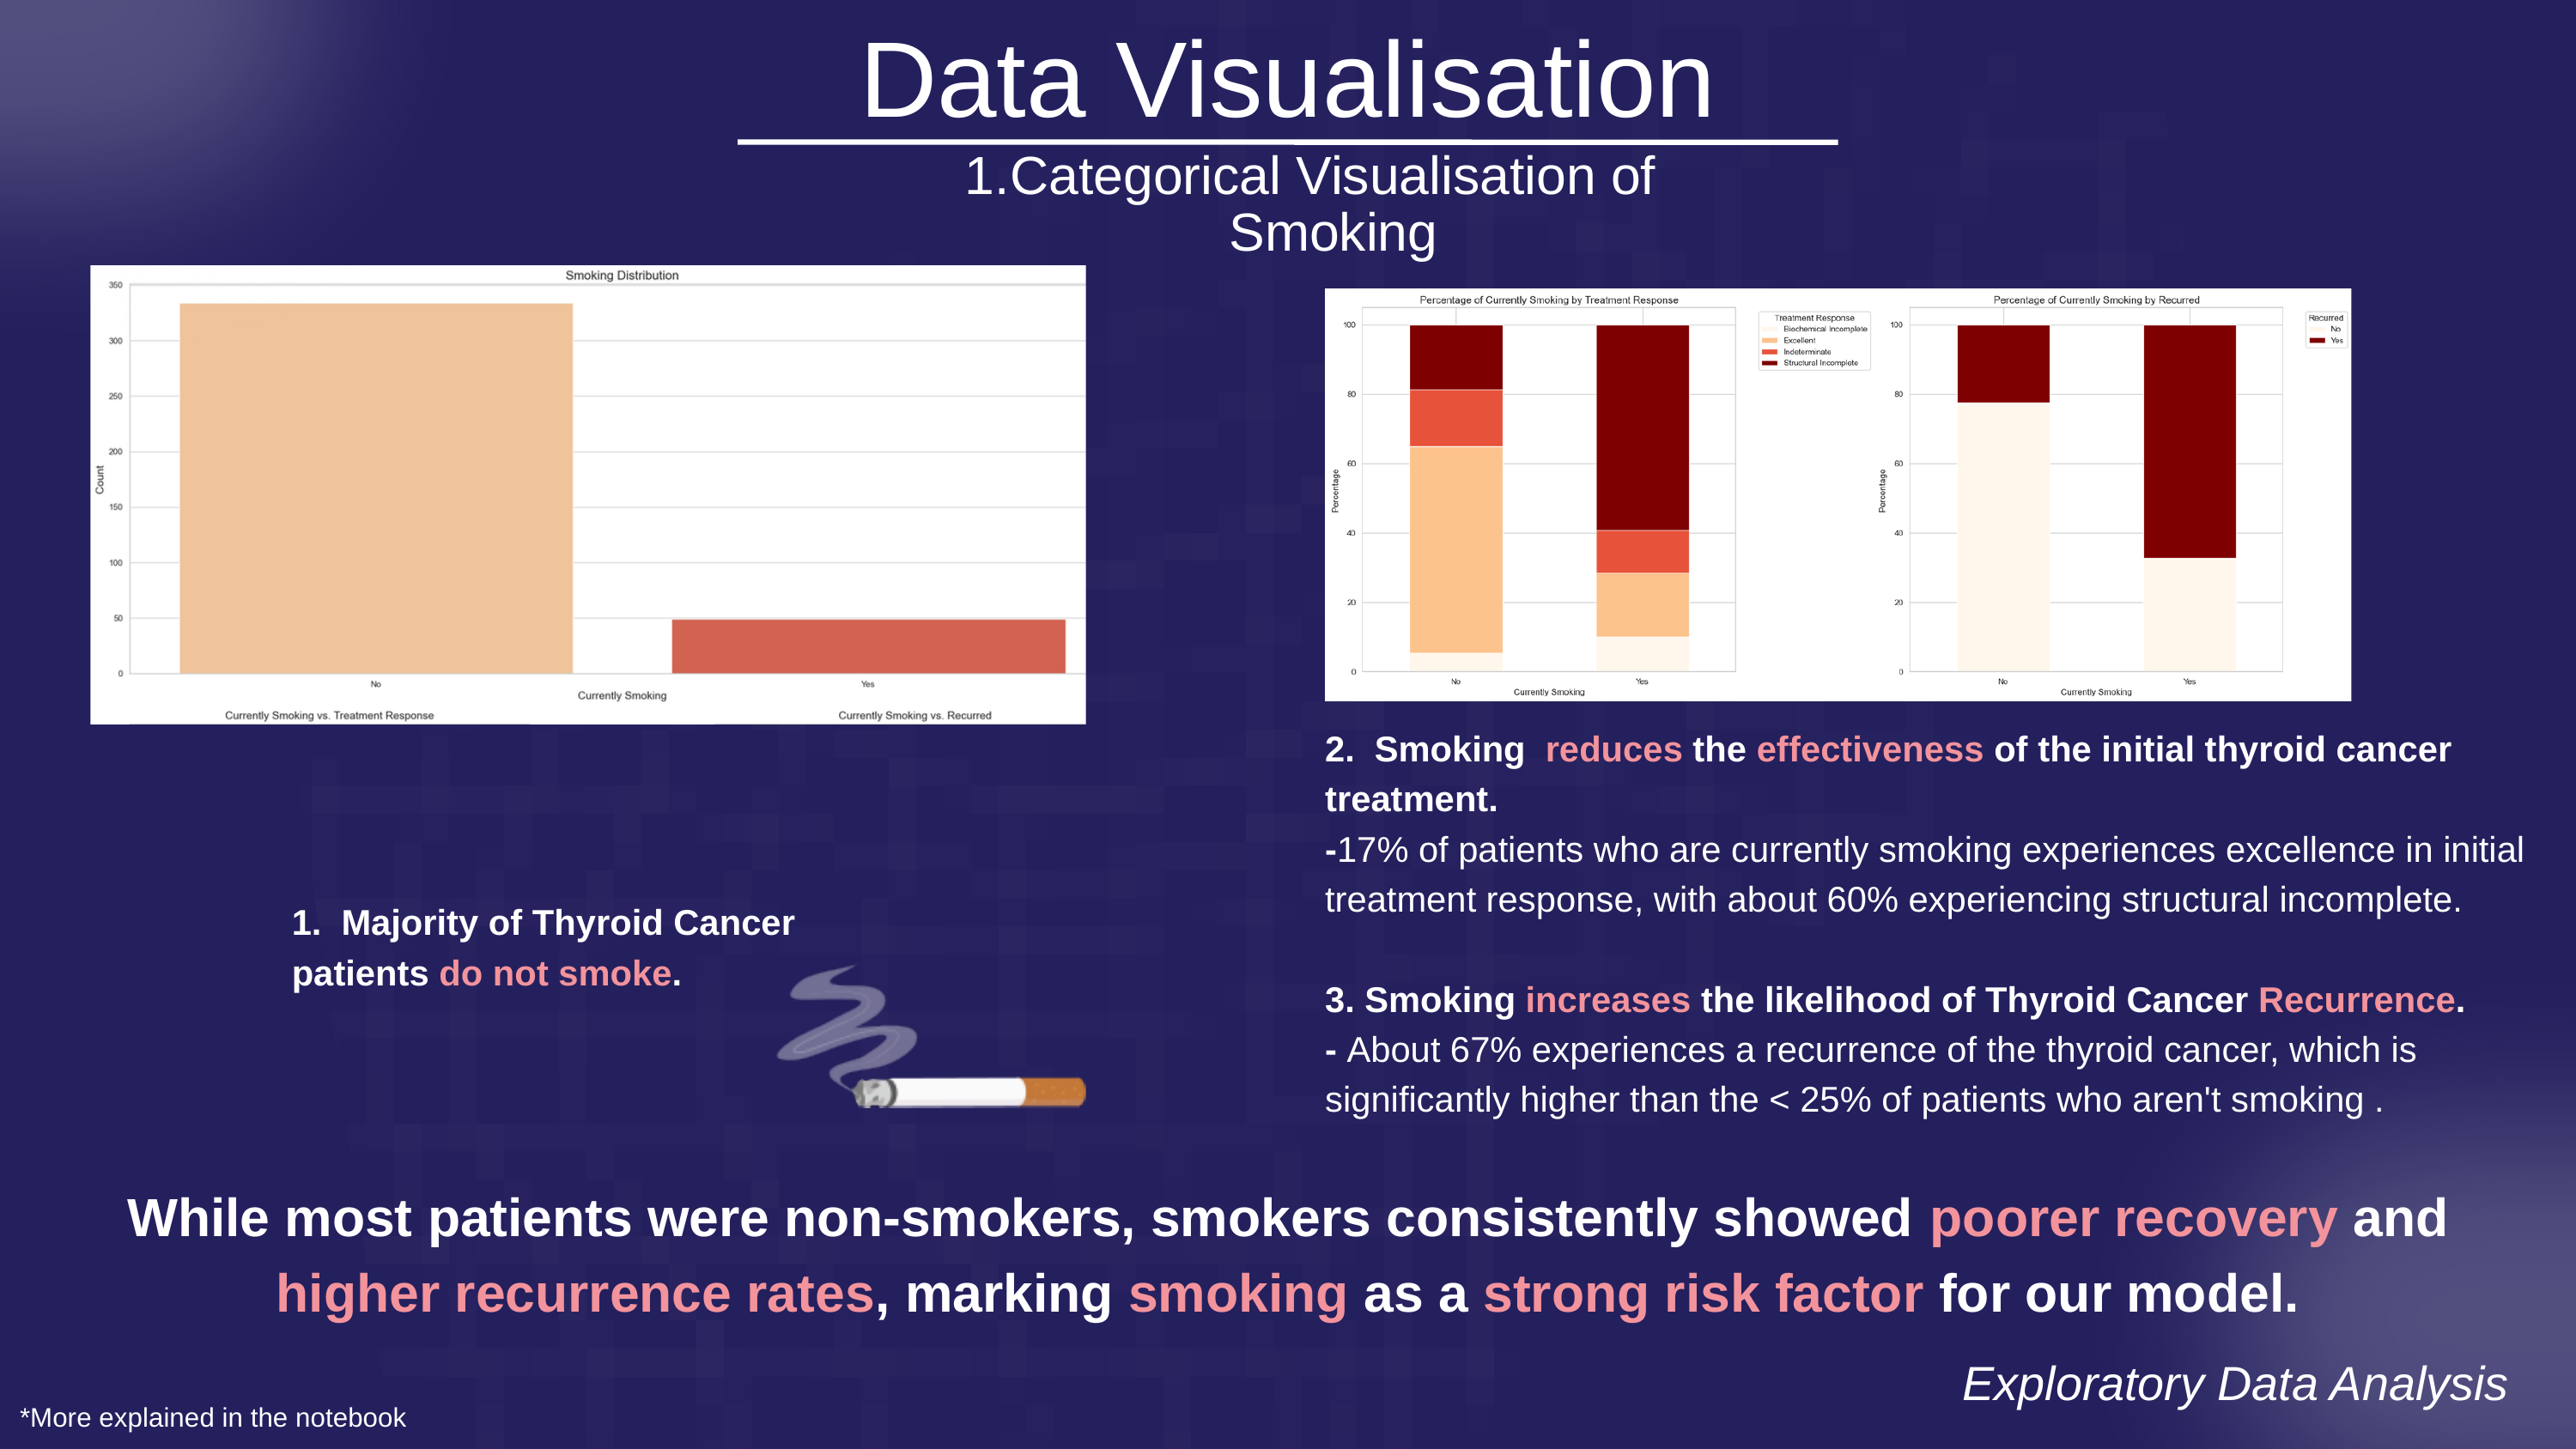

Data Visualisation

Categorical Visualisation of Smoking

2.  Smoking  reduces the effectiveness of the initial thyroid cancer treatment.
-17% of patients who are currently smoking experiences excellence in initial treatment response, with about 60% experiencing structural incomplete.

3. Smoking increases the likelihood of Thyroid Cancer Recurrence.
- About 67% experiences a recurrence of the thyroid cancer, which is significantly higher than the < 25% of patients who aren't smoking .

1.  Majority of Thyroid Cancer      patients do not smoke.

While most patients were non-smokers, smokers consistently showed poorer recovery and higher recurrence rates, marking smoking as a strong risk factor for our model.
Exploratory Data Analysis
*More explained in the notebook